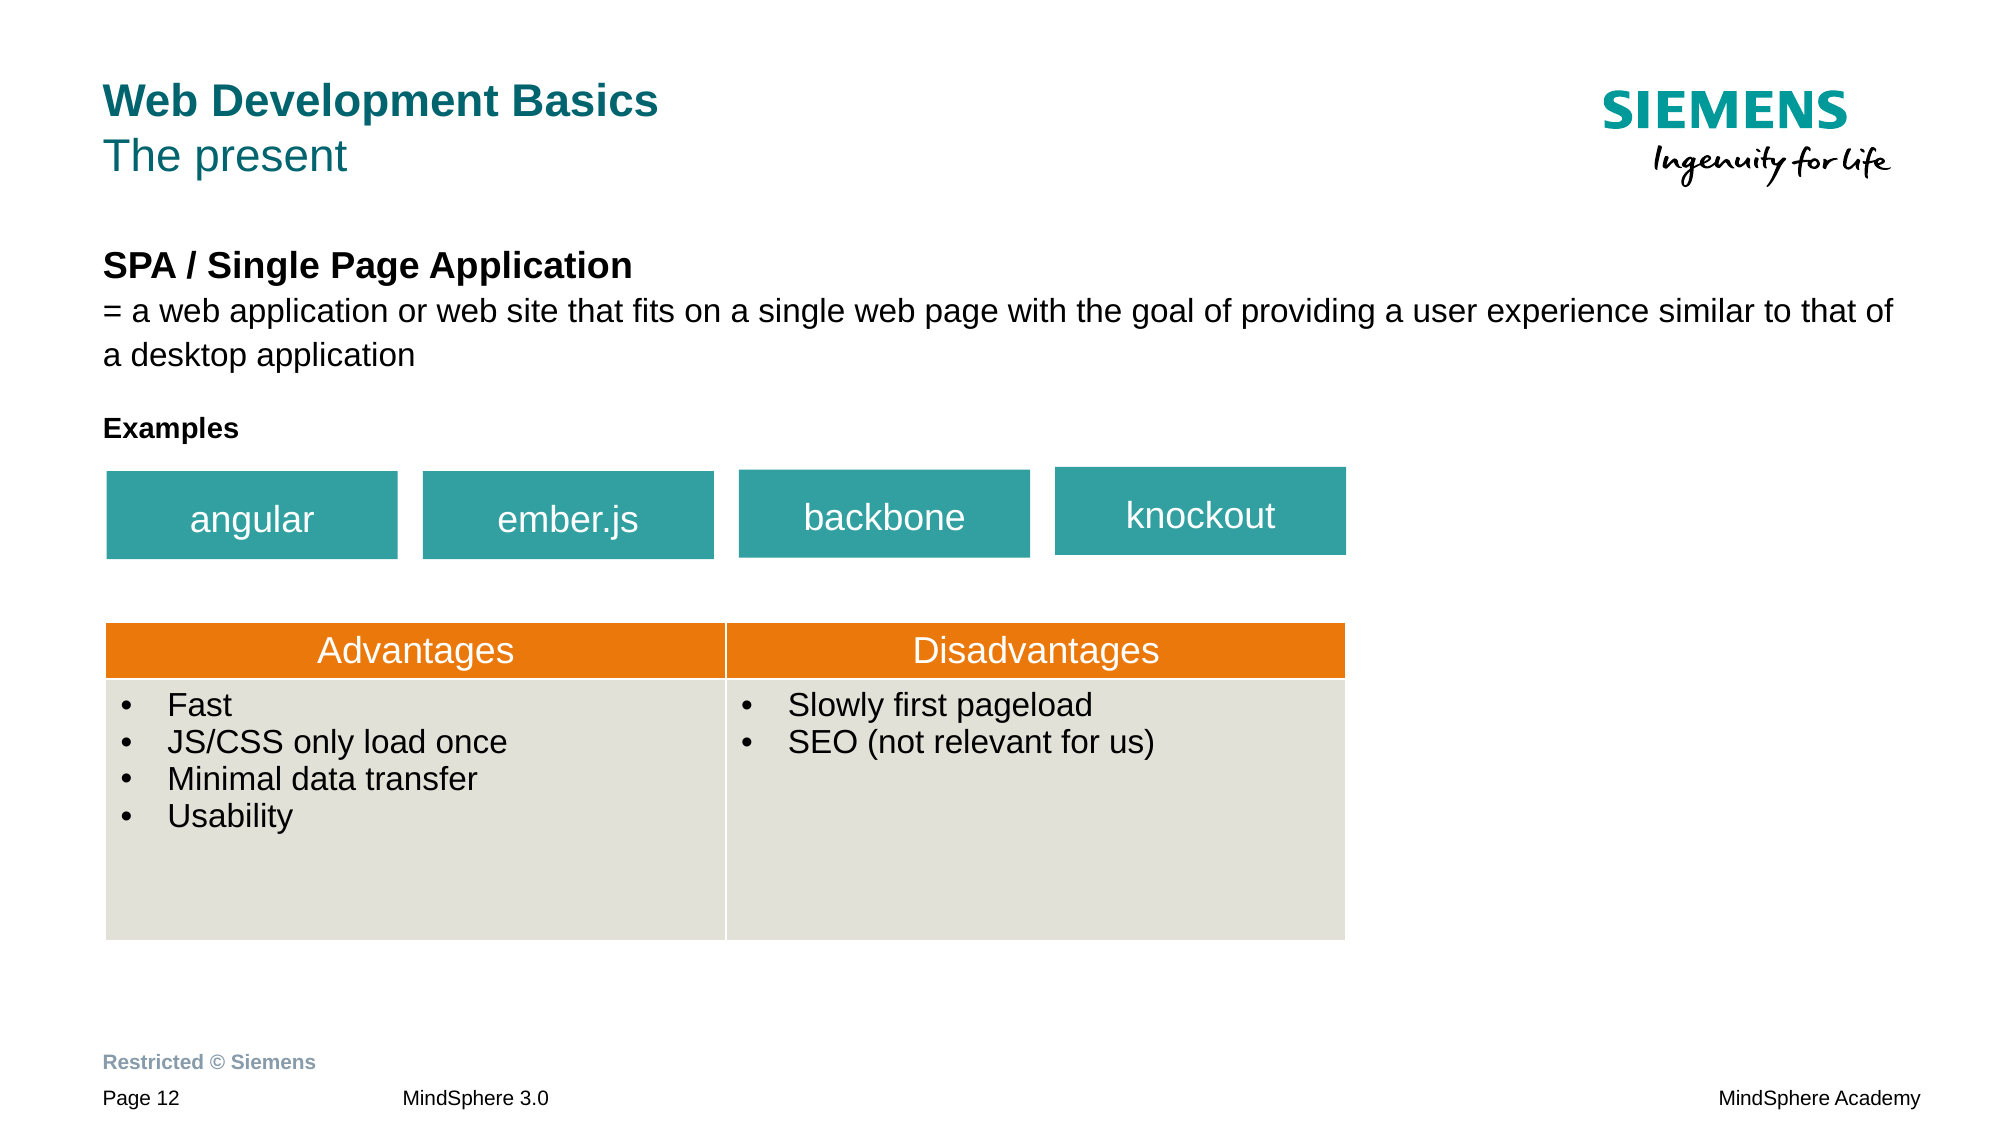

# Web Development Basics The present
SPA / Single Page Application
= a web application or web site that fits on a single web page with the goal of providing a user experience similar to that of a desktop application

Examples

knockout
backbone
ember.js
angular
| Advantages | Disadvantages |
| --- | --- |
| Fast JS/CSS only load once Minimal data transfer Usability | Slowly first pageload SEO (not relevant for us) |